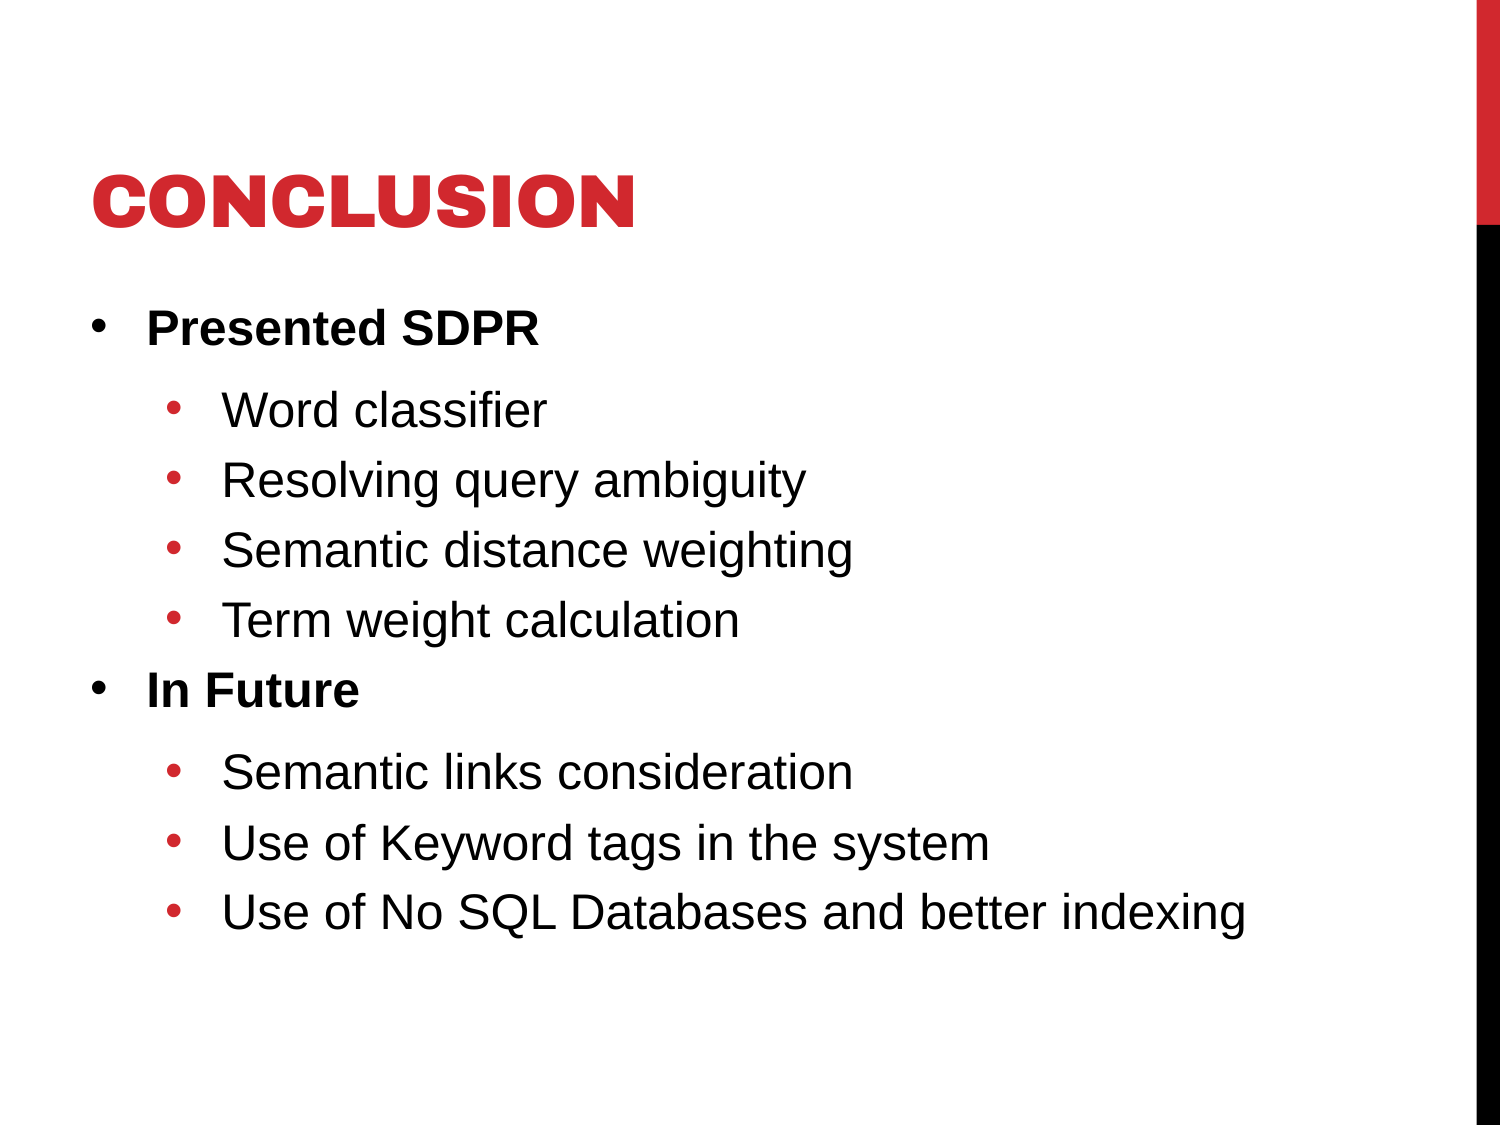

# Conclusion
Presented SDPR
Word classifier
Resolving query ambiguity
Semantic distance weighting
Term weight calculation
In Future
Semantic links consideration
Use of Keyword tags in the system
Use of No SQL Databases and better indexing